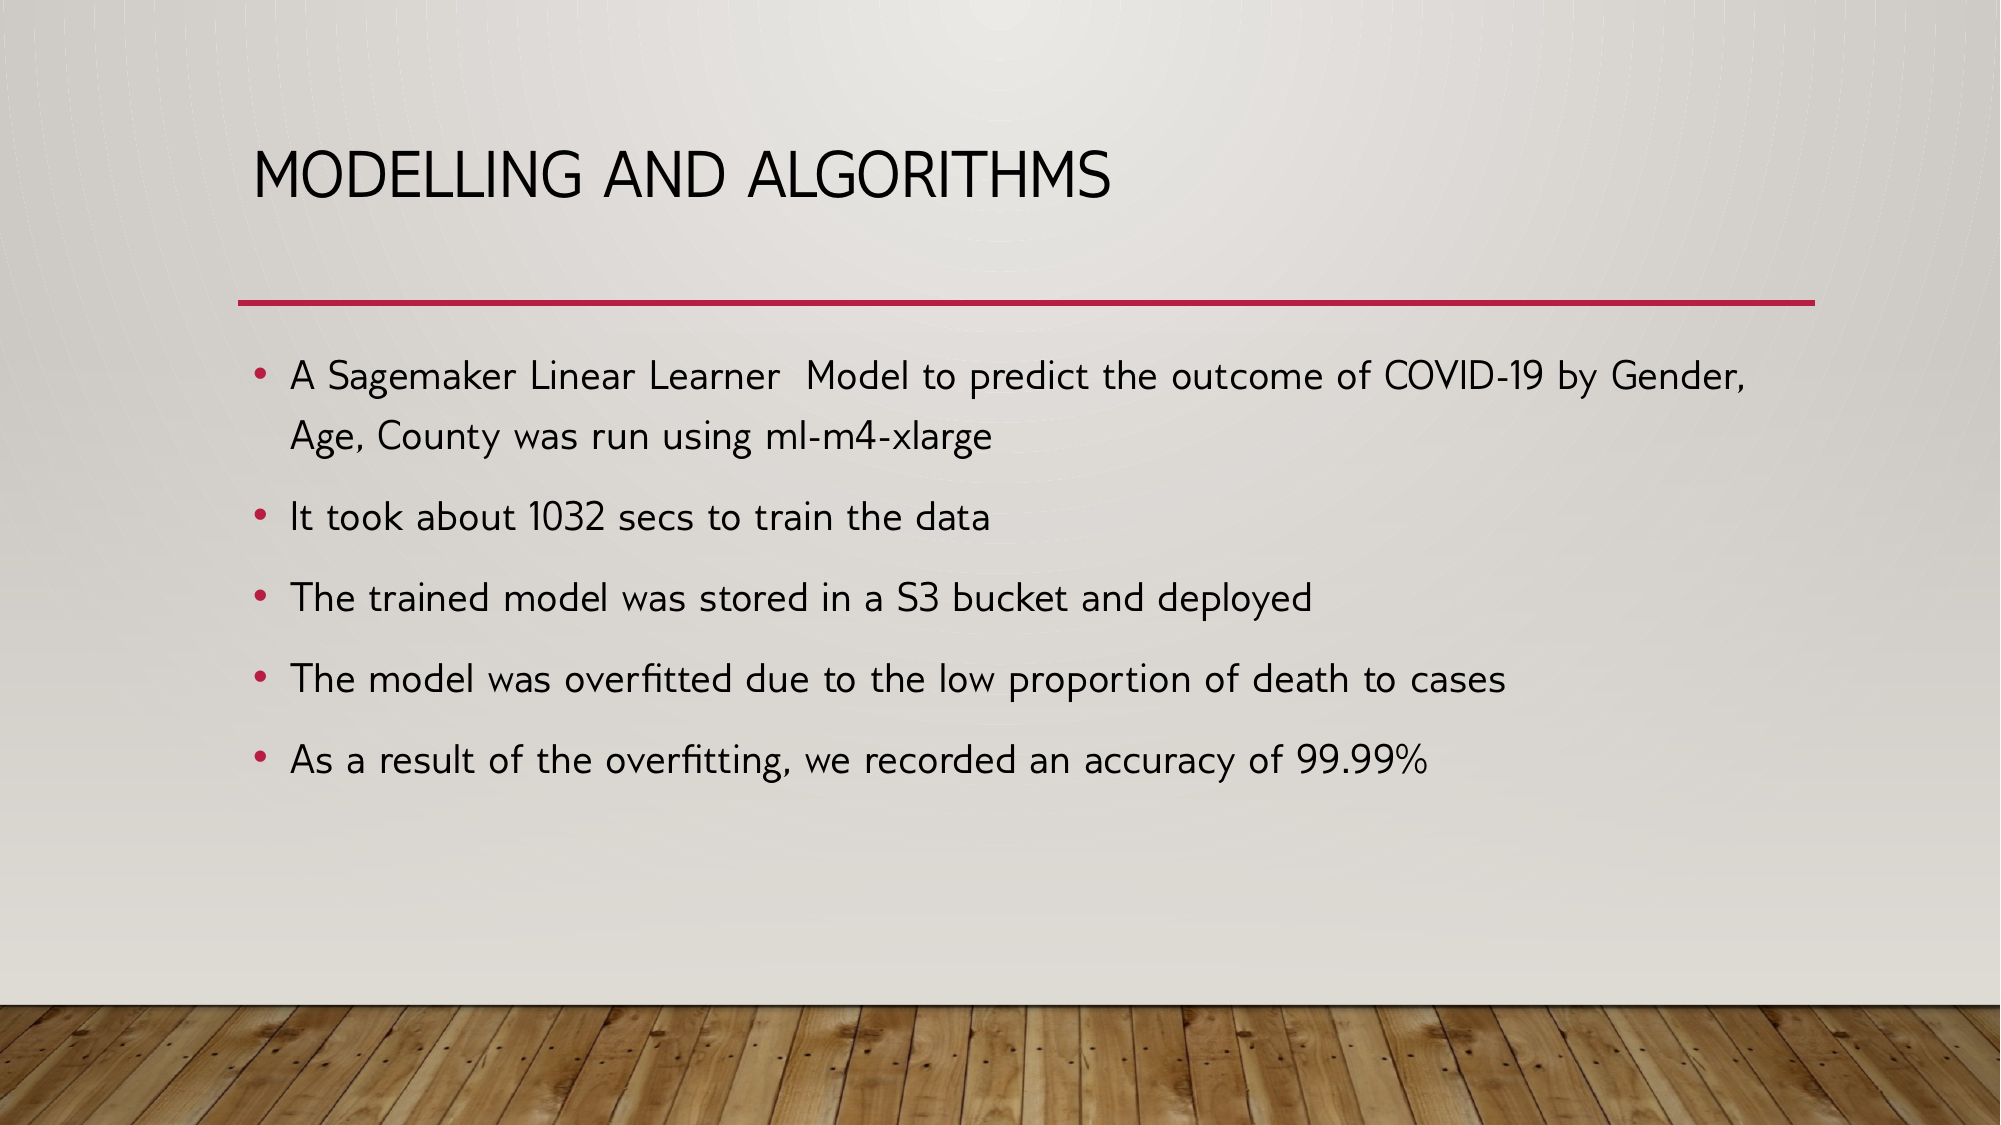

# MODELLING AND ALGORITHMS
A Sagemaker Linear Learner  Model to predict the outcome of COVID-19 by Gender, Age, County was run using ml-m4-xlarge
It took about 1032 secs to train the data
The trained model was stored in a S3 bucket and deployed
The model was overfitted due to the low proportion of death to cases
As a result of the overfitting, we recorded an accuracy of 99.99%